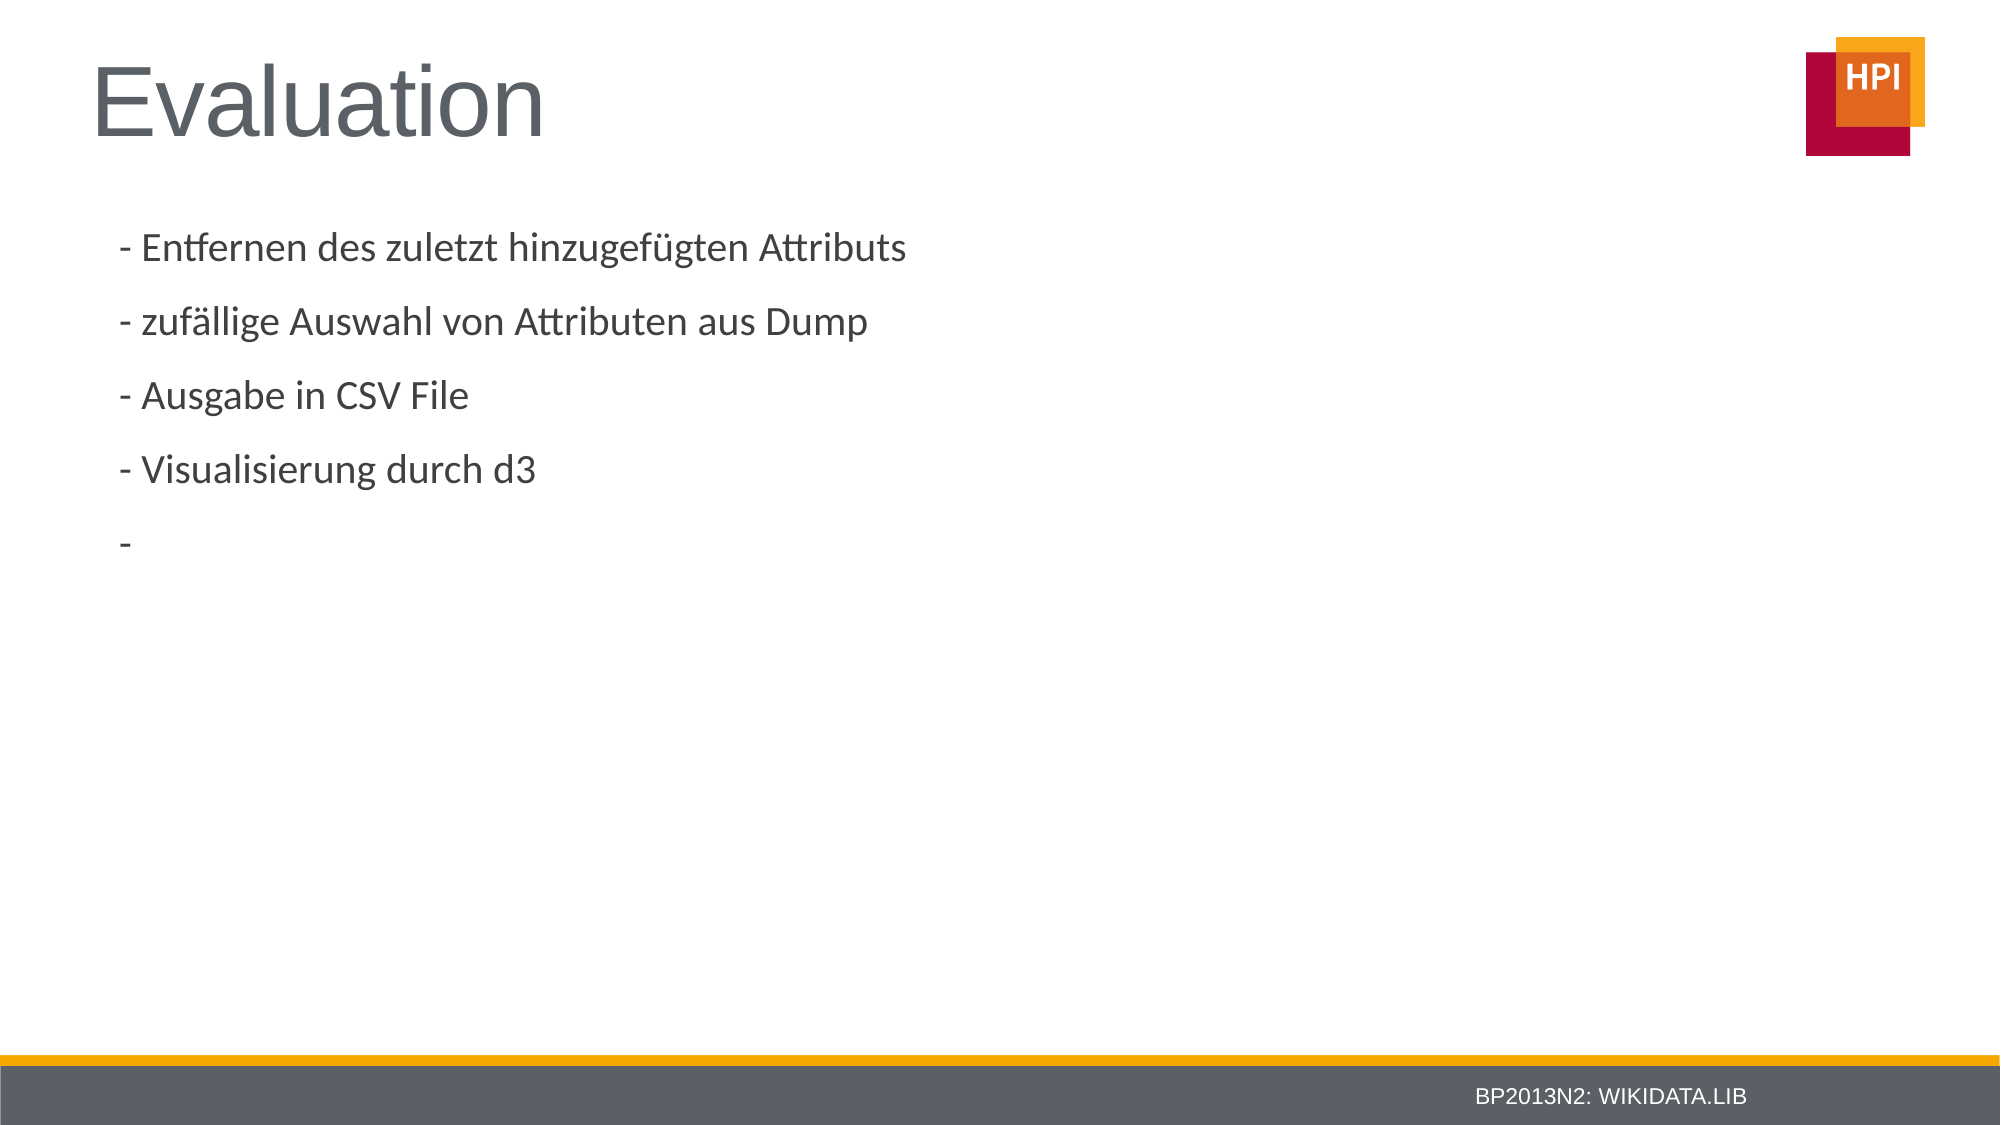

# Evaluation
- Entfernen des zuletzt hinzugefügten Attributs
- zufällige Auswahl von Attributen aus Dump
- Ausgabe in CSV File
- Visualisierung durch d3
-
BP2013N2: WIKIDATA.LIB